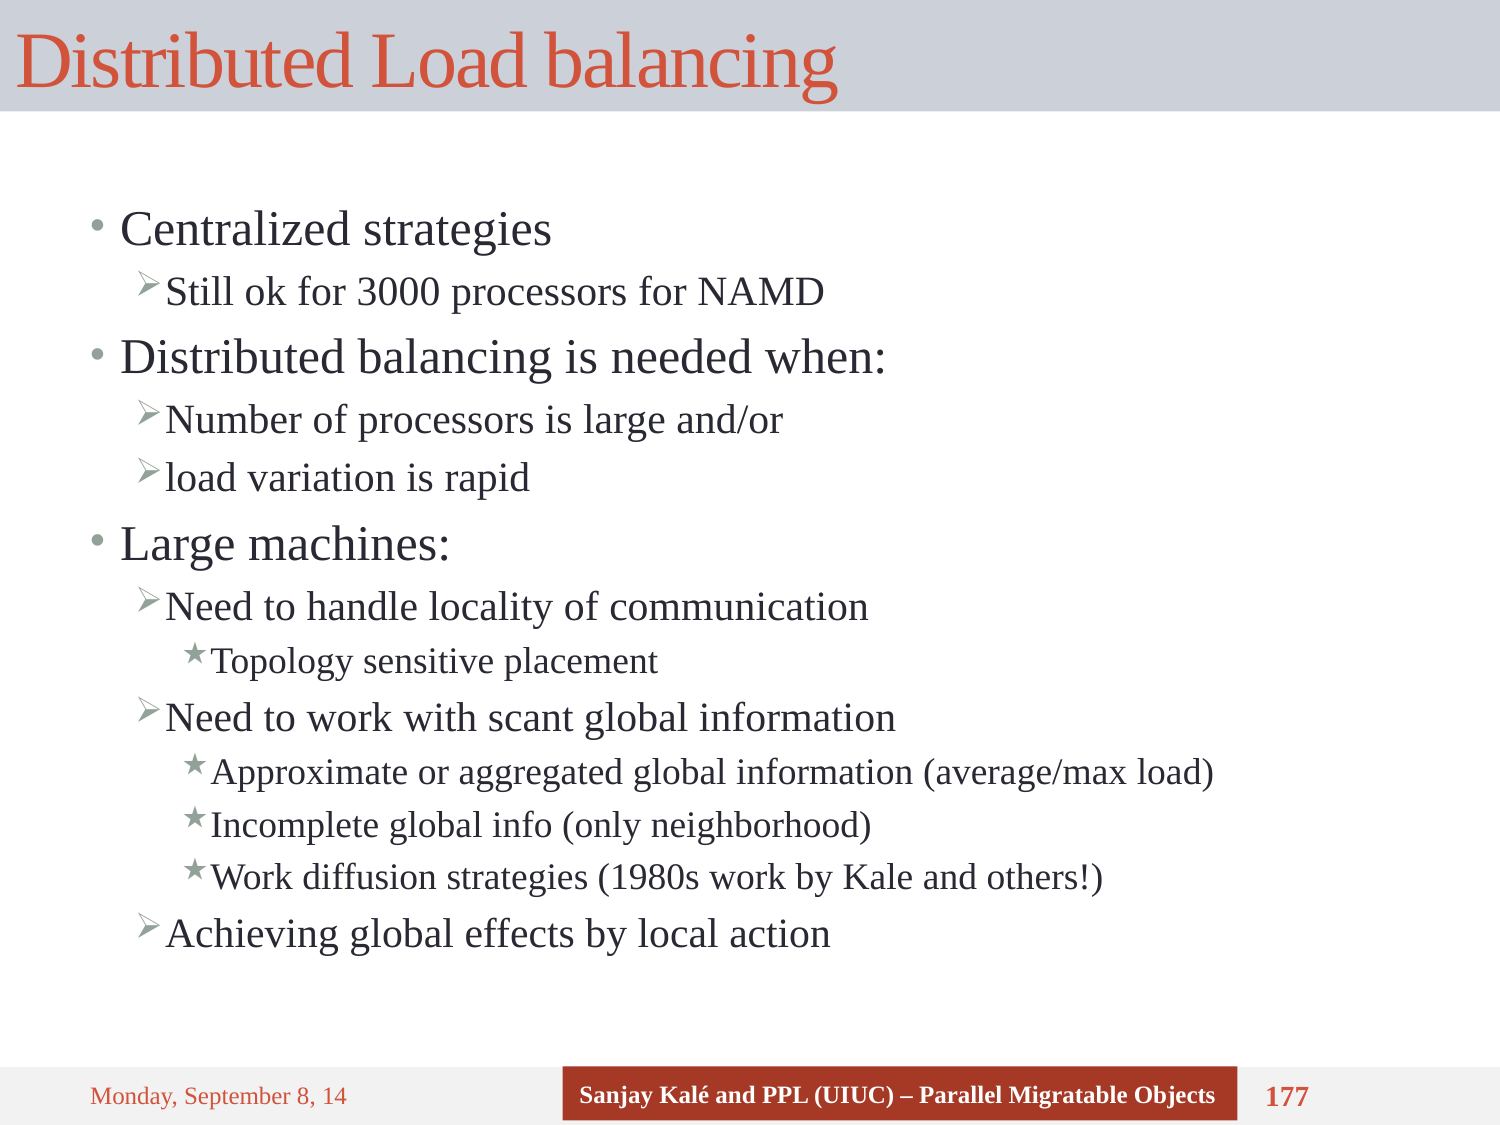

# Distributed Load balancing
Centralized strategies
Still ok for 3000 processors for NAMD
Distributed balancing is needed when:
Number of processors is large and/or
load variation is rapid
Large machines:
Need to handle locality of communication
Topology sensitive placement
Need to work with scant global information
Approximate or aggregated global information (average/max load)
Incomplete global info (only neighborhood)
Work diffusion strategies (1980s work by Kale and others!)
Achieving global effects by local action
Sanjay Kalé and PPL (UIUC) – Parallel Migratable Objects
Monday, September 8, 14
177